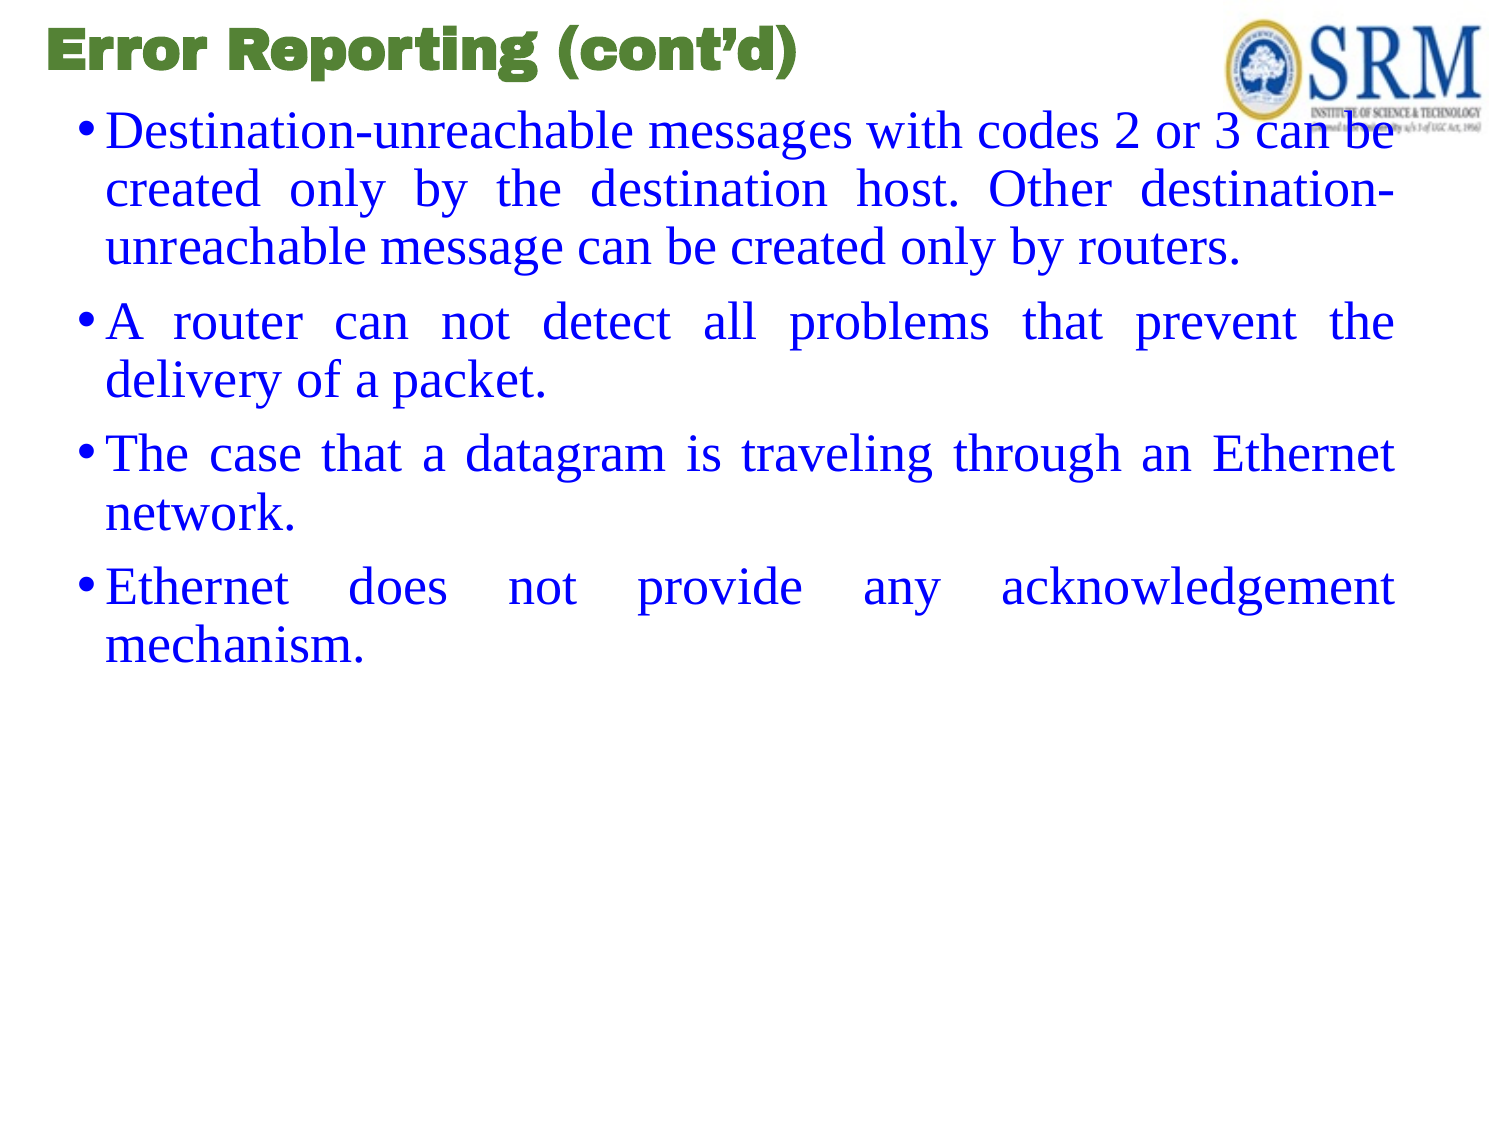

# Error Reporting (cont’d)
Destination-unreachable messages with codes 2 or 3 can be created only by the destination host. Other destination-unreachable message can be created only by routers.
A router can not detect all problems that prevent the delivery of a packet.
The case that a datagram is traveling through an Ethernet network.
Ethernet does not provide any acknowledgement mechanism.